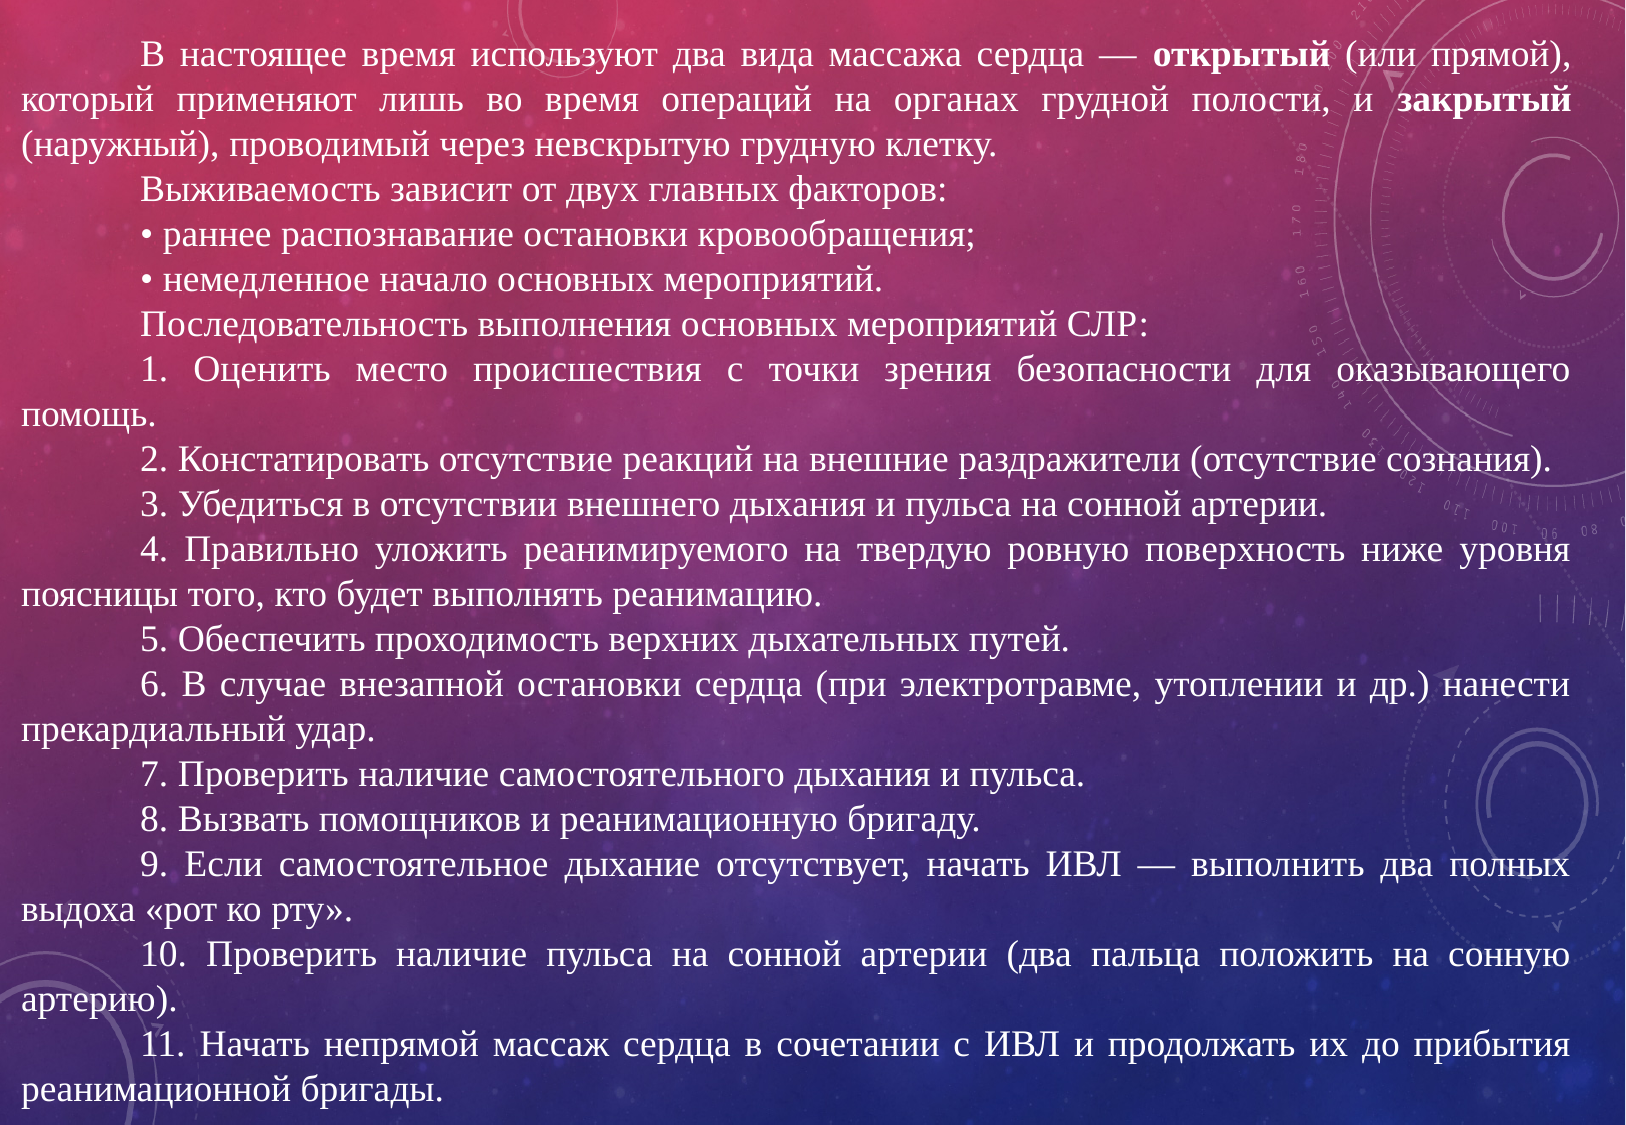

В настоящее время используют два вида массажа сердца — открытый (или прямой), который применяют лишь во время операций на органах грудной полости, и закрытый (наружный), проводимый через невскрытую грудную клетку.
Выживаемость зависит от двух главных факторов:
• раннее распознавание остановки кровообращения;
• немедленное начало основных мероприятий.
Последовательность выполнения основных мероприятий СЛР:
1. Оценить место происшествия с точки зрения безопасности для оказывающего помощь.
2. Констатировать отсутствие реакций на внешние раздражители (отсутствие сознания).
3. Убедиться в отсутствии внешнего дыхания и пульса на сонной артерии.
4. Правильно уложить реанимируемого на твердую ровную поверхность ниже уровня поясницы того, кто будет выполнять реанимацию.
5. Обеспечить проходимость верхних дыхательных путей.
6. В случае внезапной остановки сердца (при электротравме, утоплении и др.) нанести прекардиальный удар.
7. Проверить наличие самостоятельного дыхания и пульса.
8. Вызвать помощников и реанимационную бригаду.
9. Если самостоятельное дыхание отсутствует, начать ИВЛ — выполнить два полных выдоха «рот ко рту».
10. Проверить наличие пульса на сонной артерии (два пальца положить на сонную артерию).
11. Начать непрямой массаж сердца в сочетании с ИВЛ и продолжать их до прибытия реанимационной бригады.